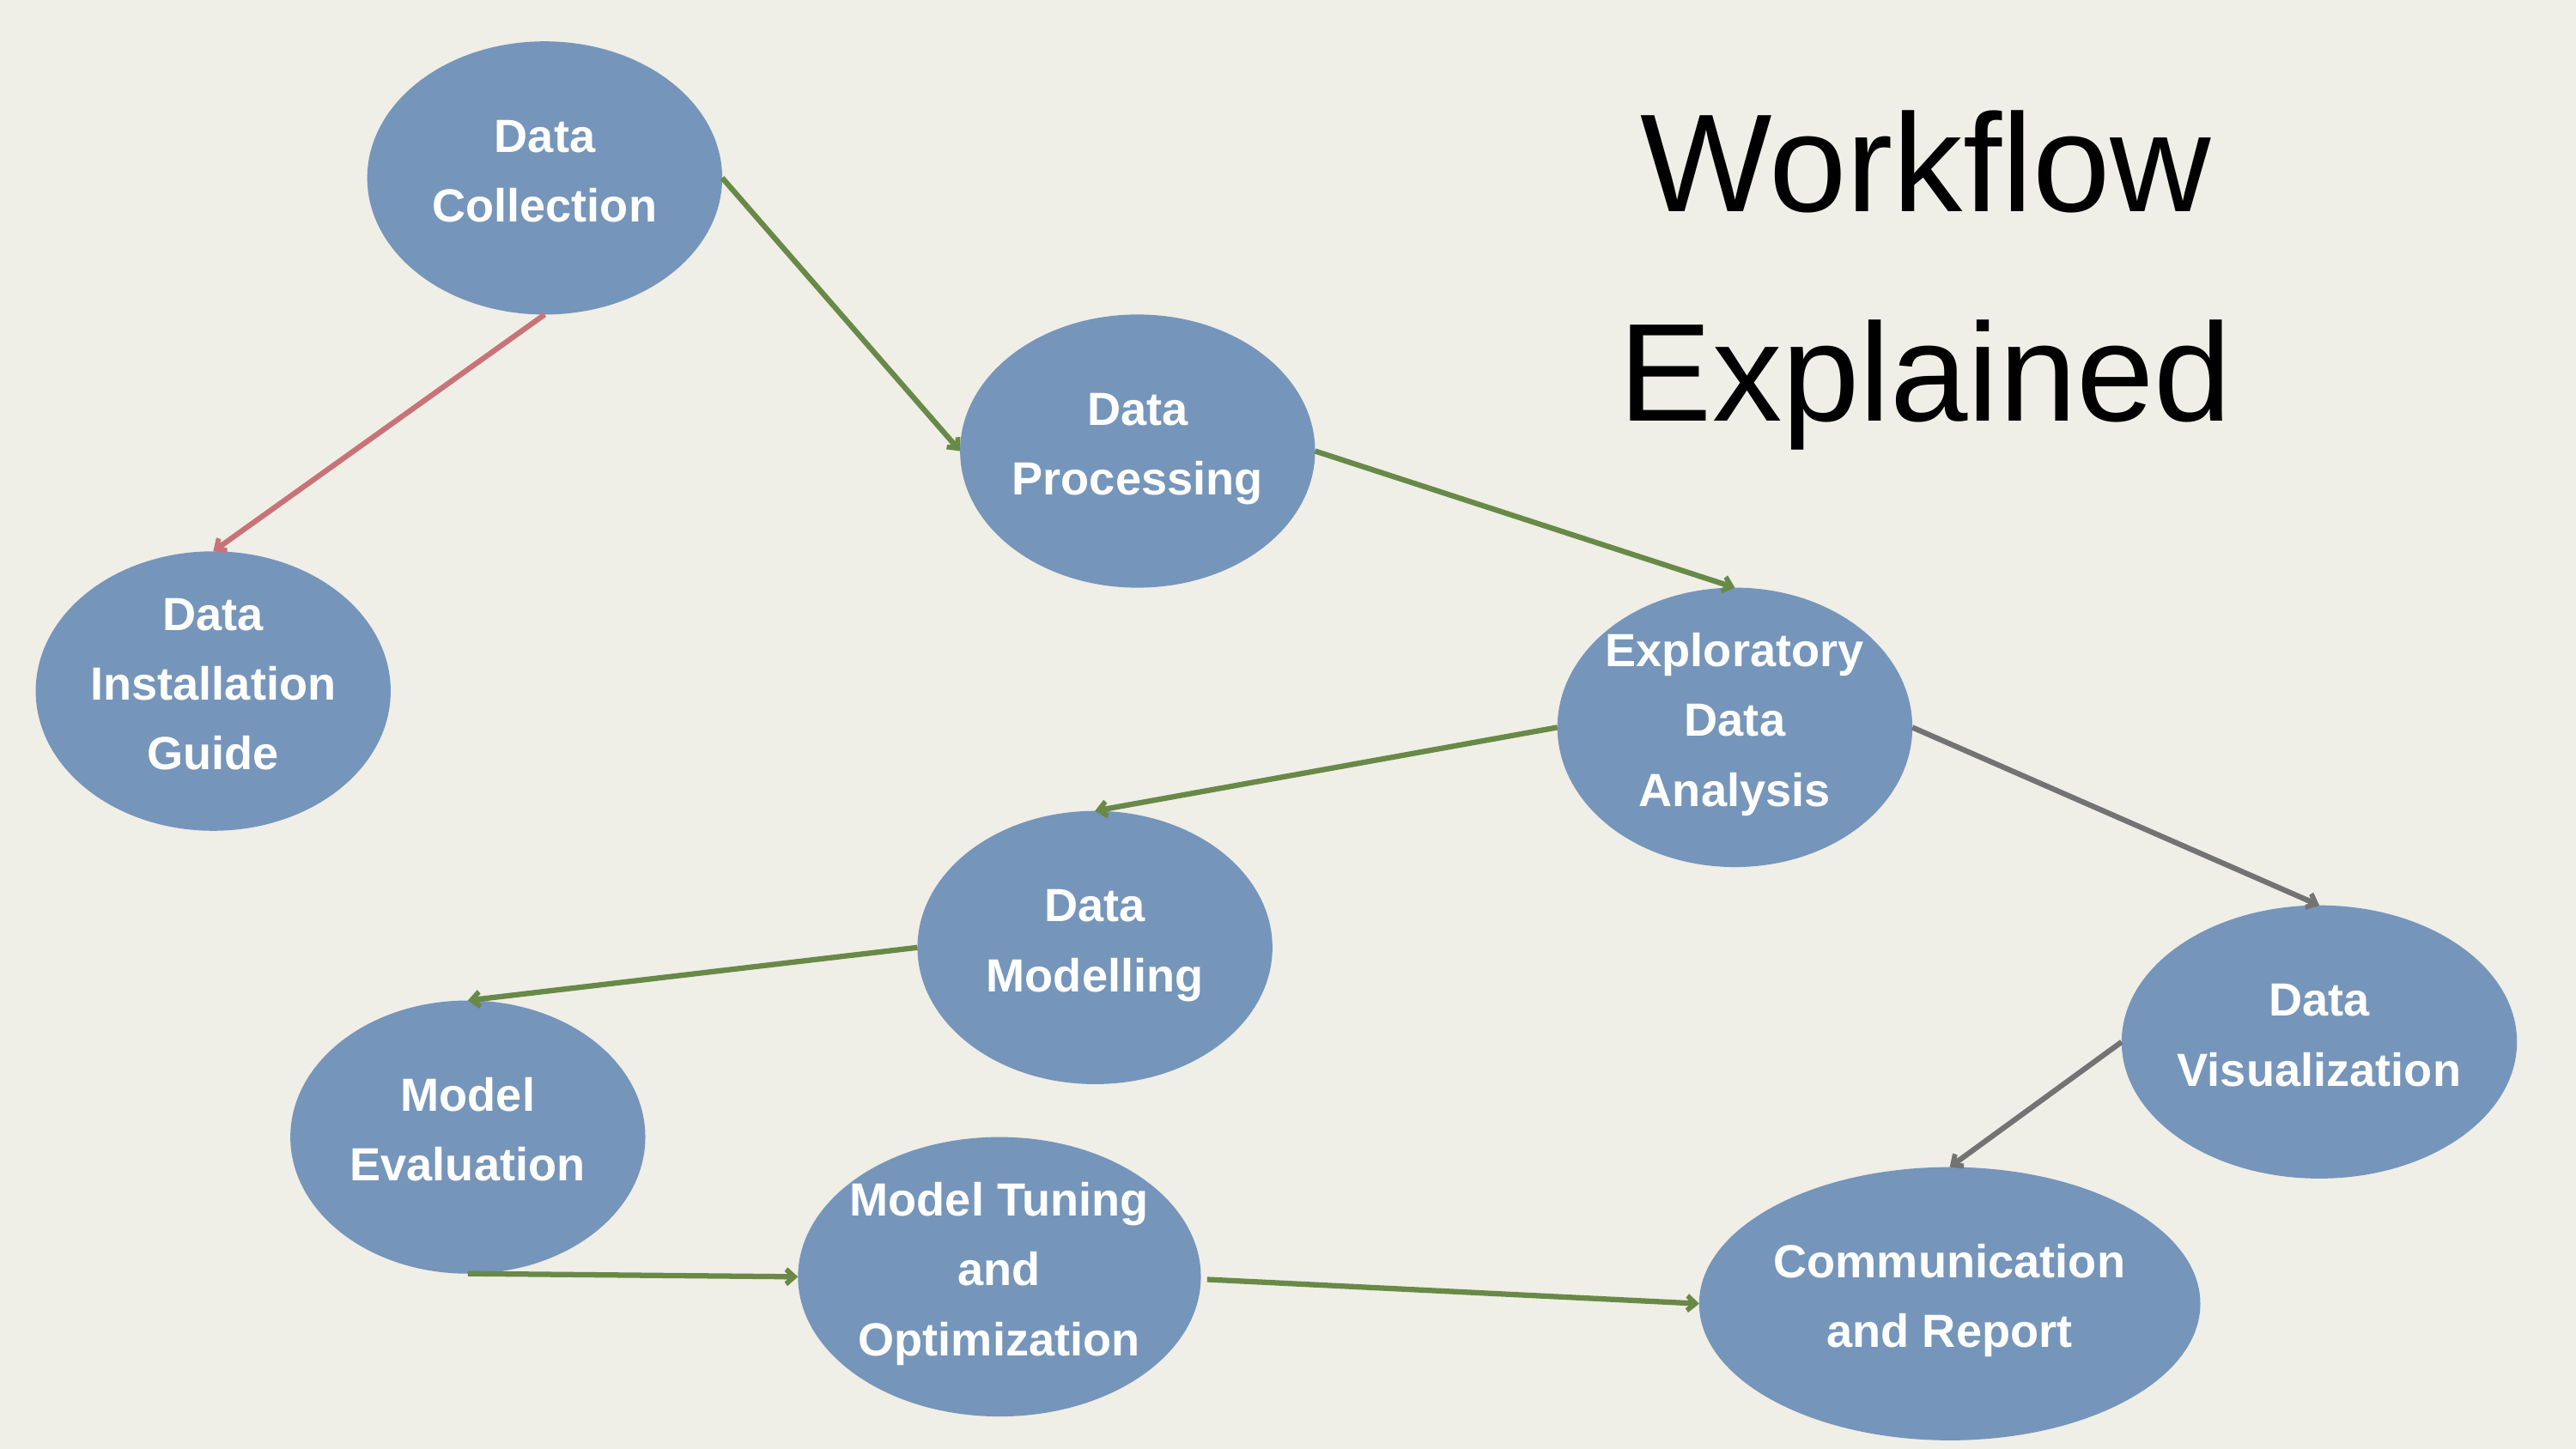

Workflow Explained

Data Collection

Data Processing

Data Installation Guide

Exploratory Data Analysis

Data Modelling

Data Visualization

Model Evaluation

Model Tuning and Optimization

Communication and Report